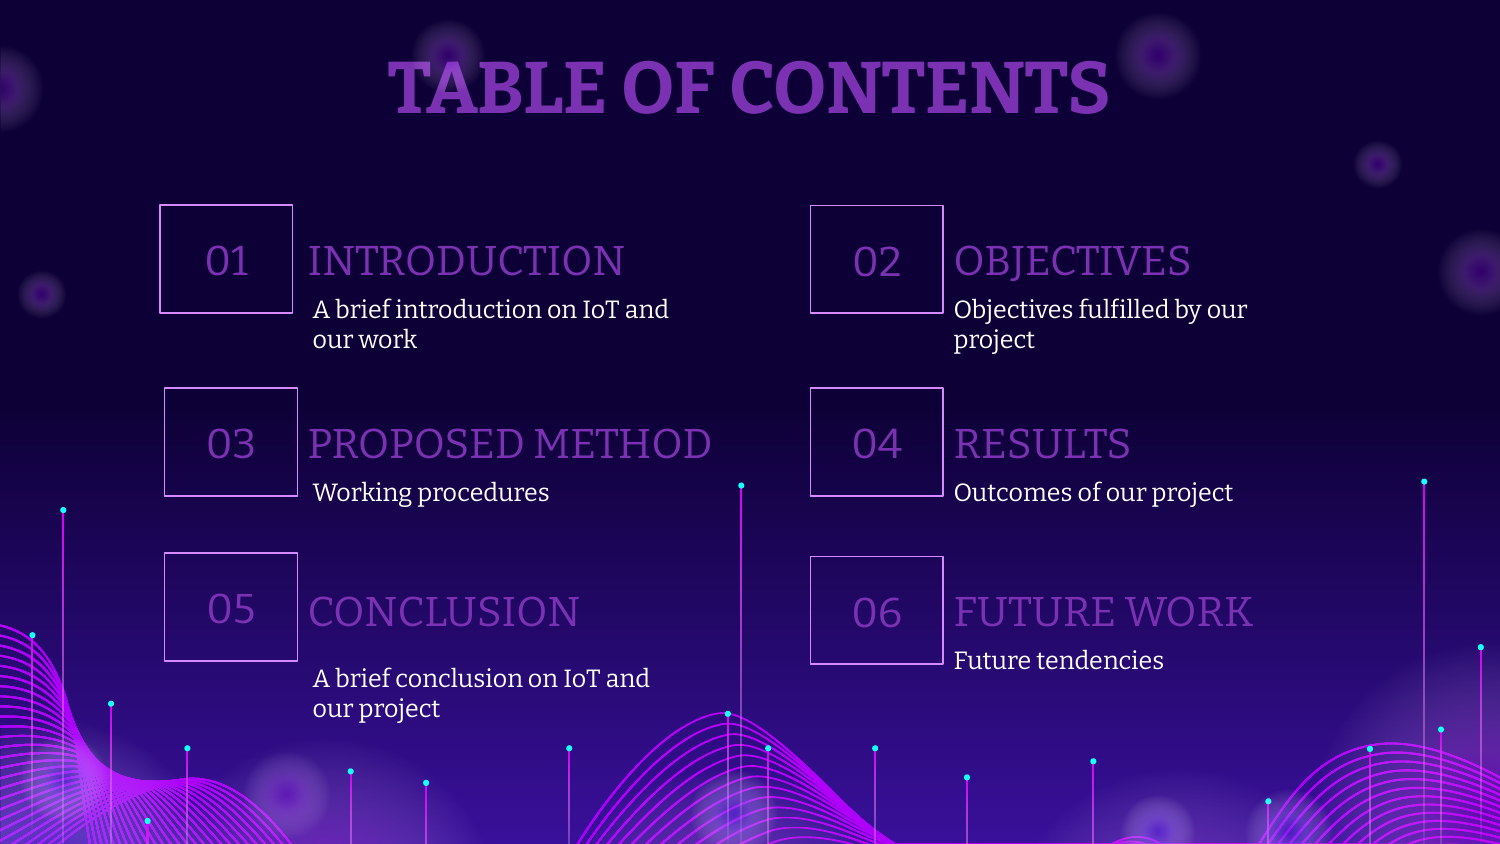

# TABLE OF CONTENTS

01
02
INTRODUCTION
OBJECTIVES

A brief introduction on IoT and our work
Objectives fulfilled by our project
04
03
RESULTS
PROPOSED METHOD
Working procedures
Outcomes of our project
05
06
CONCLUSION
FUTURE WORK
Future tendencies
A brief conclusion on IoT and our project